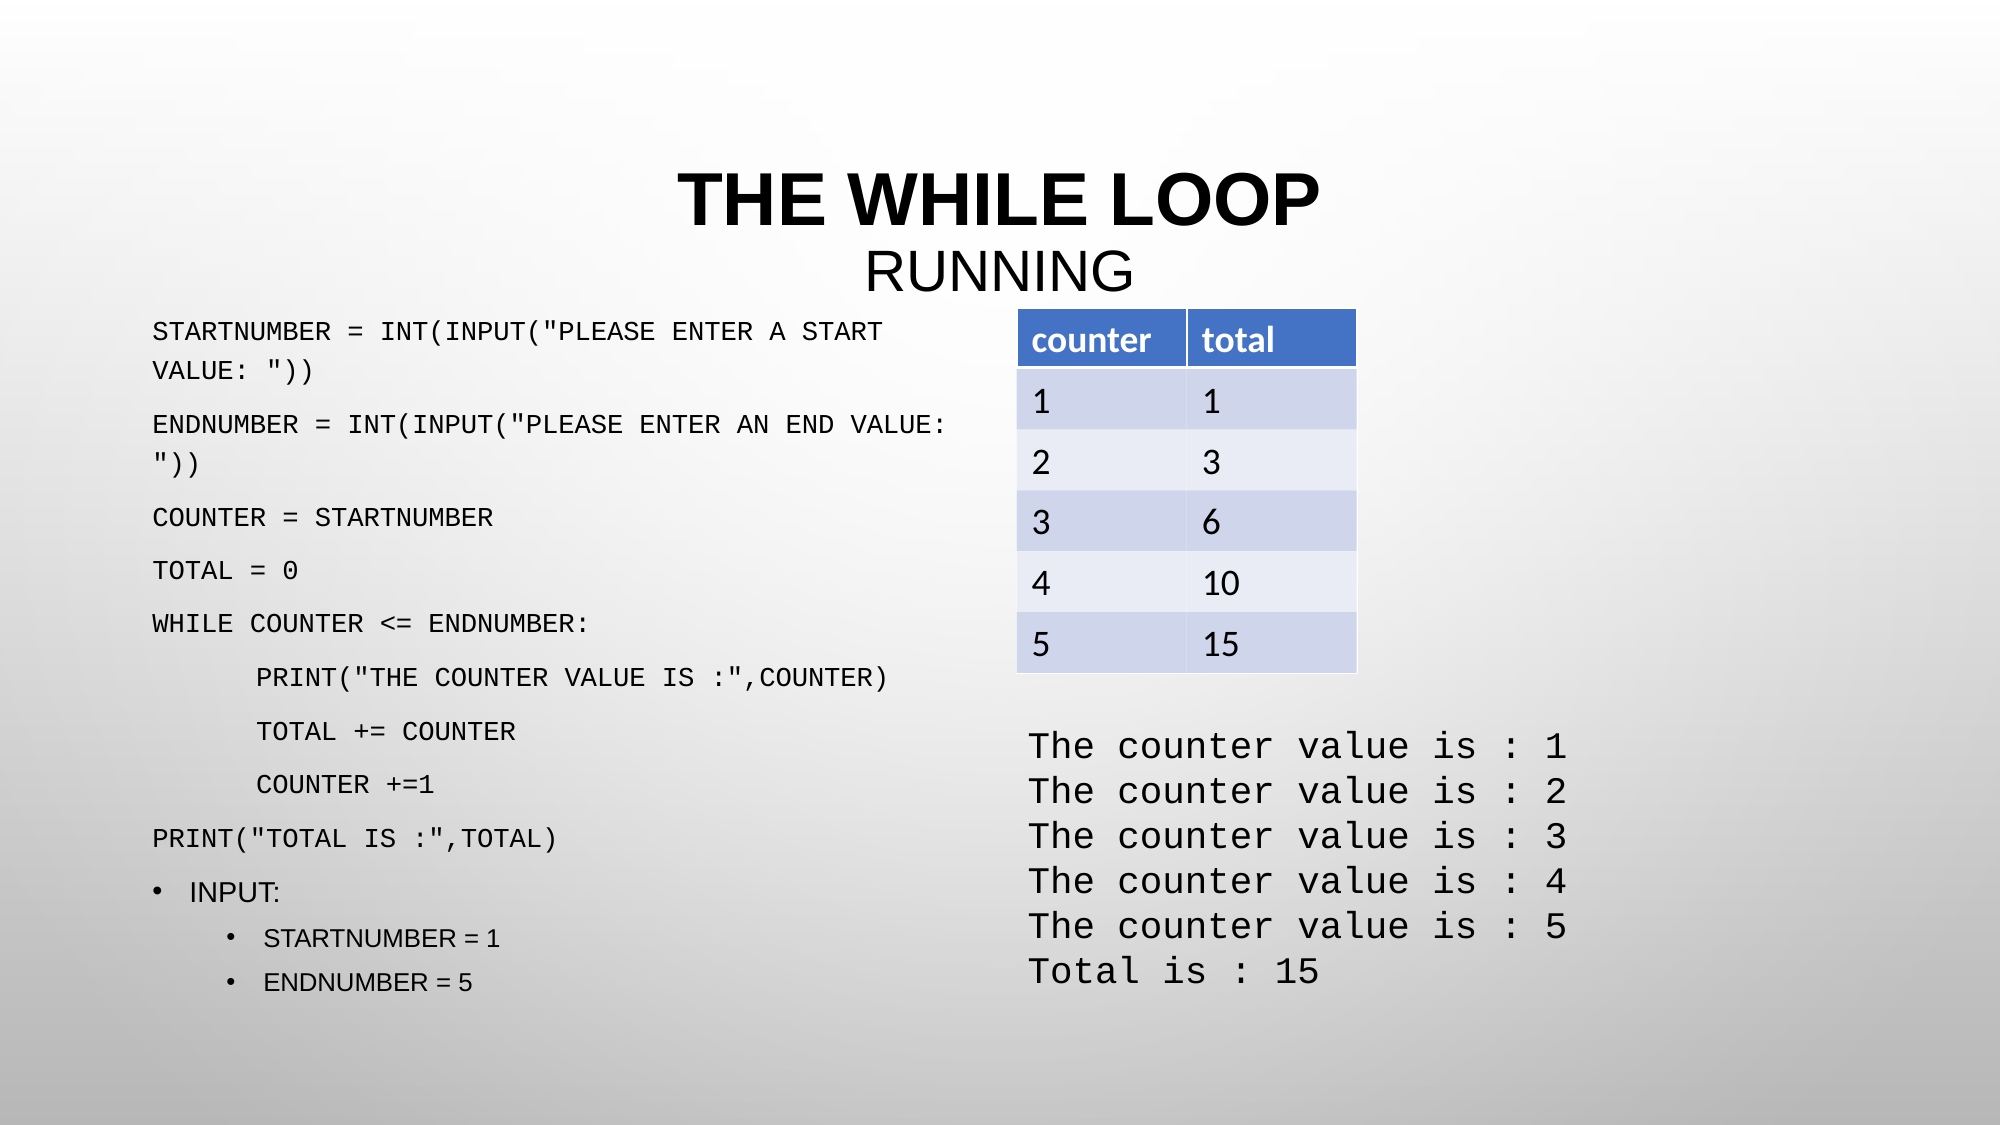

# THE WHILE LOOP RUNNING
STARTNUMBER = INT(INPUT("PLEASE ENTER A START VALUE: "))
ENDNUMBER = INT(INPUT("PLEASE ENTER AN END VALUE: "))
COUNTER = STARTNUMBER
TOTAL = 0
WHILE COUNTER <= ENDNUMBER:
	PRINT("THE COUNTER VALUE IS :",COUNTER)
	TOTAL += COUNTER
	COUNTER +=1
PRINT("TOTAL IS :",TOTAL)
INPUT:
STARTNUMBER = 1
ENDNUMBER = 5

counter
total

1

1

2

3

3

6

4

10

5

15
The counter value is : 1
The counter value is : 2
The counter value is : 3
The counter value is : 4
The counter value is : 5
Total is : 15